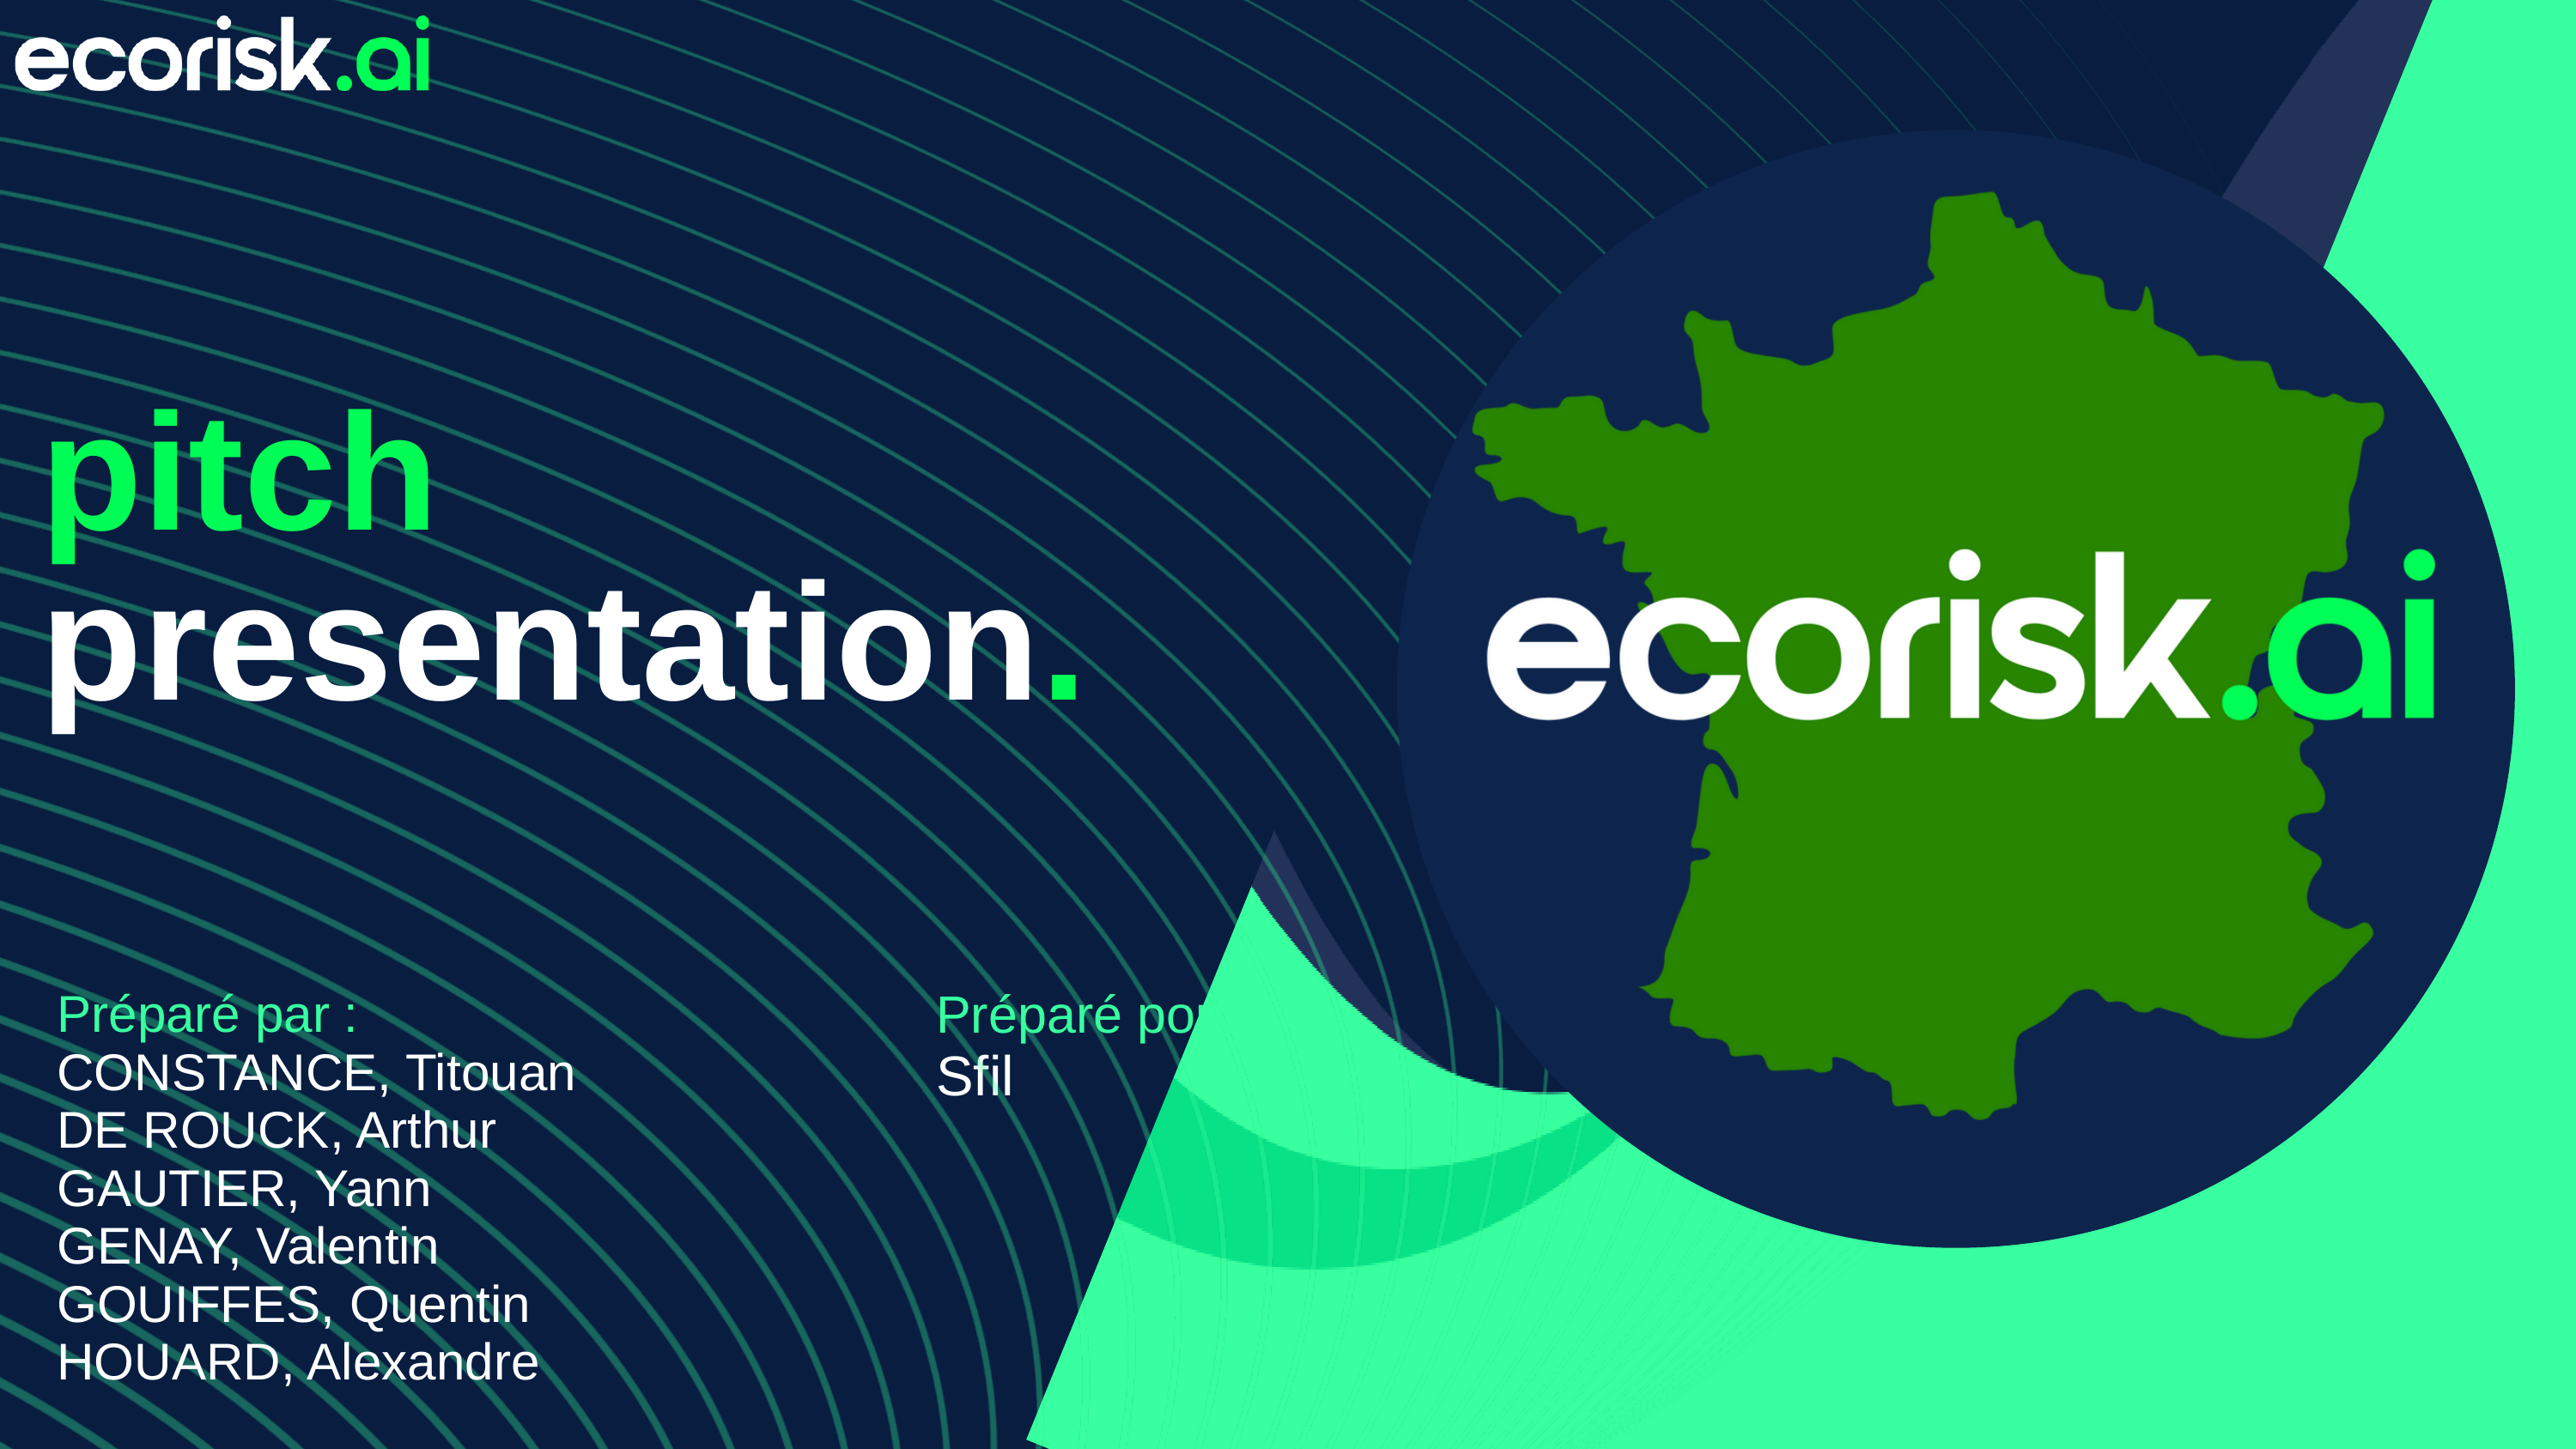

pitch
presentation.
Préparé par :
CONSTANCE, Titouan
DE ROUCK, Arthur
GAUTIER, Yann
GENAY, Valentin
GOUIFFES, Quentin
HOUARD, Alexandre
Préparé pour :
Sfil